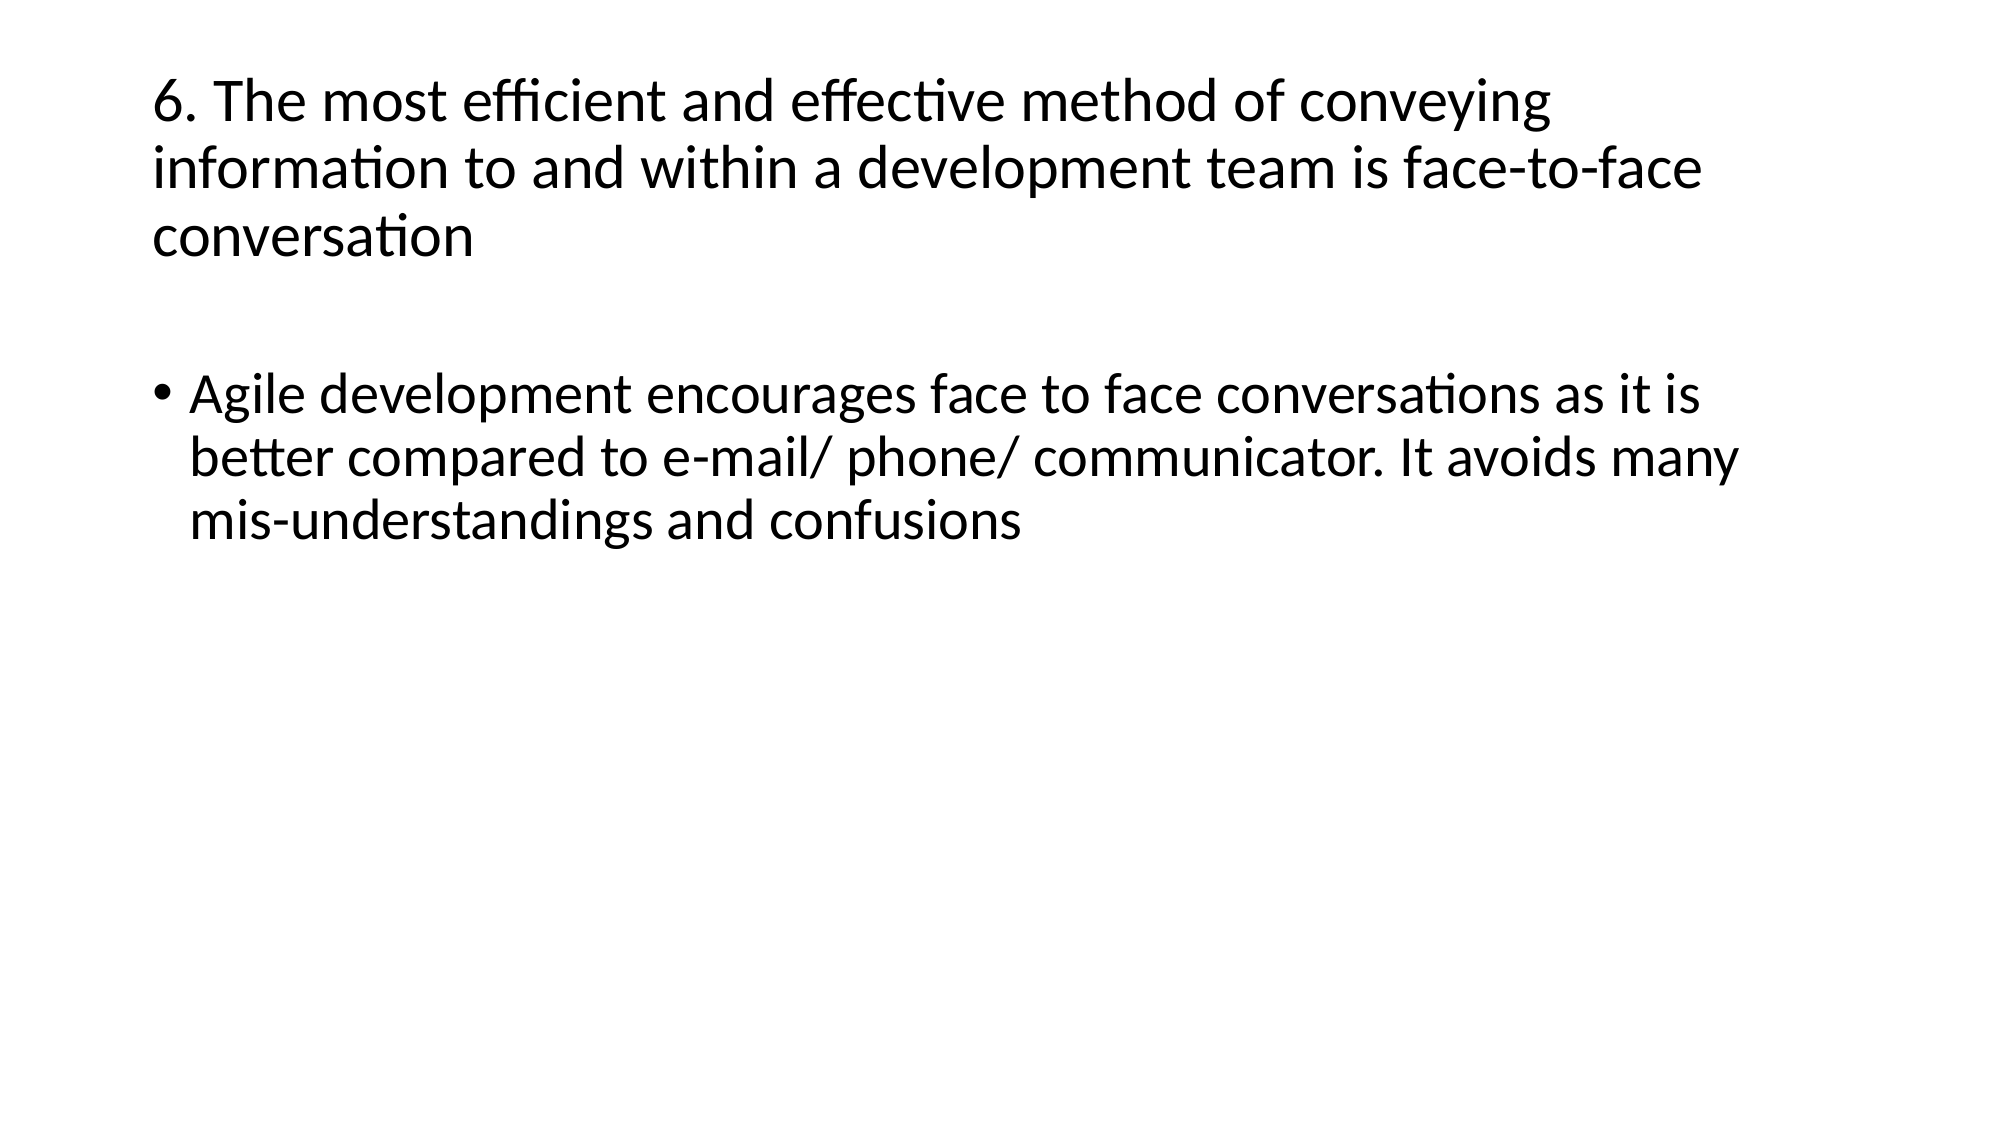

# 6. The most efficient and effective method of conveying information to and within a development team is face-to-face conversation
Agile development encourages face to face conversations as it is better compared to e-mail/ phone/ communicator. It avoids many mis-understandings and confusions